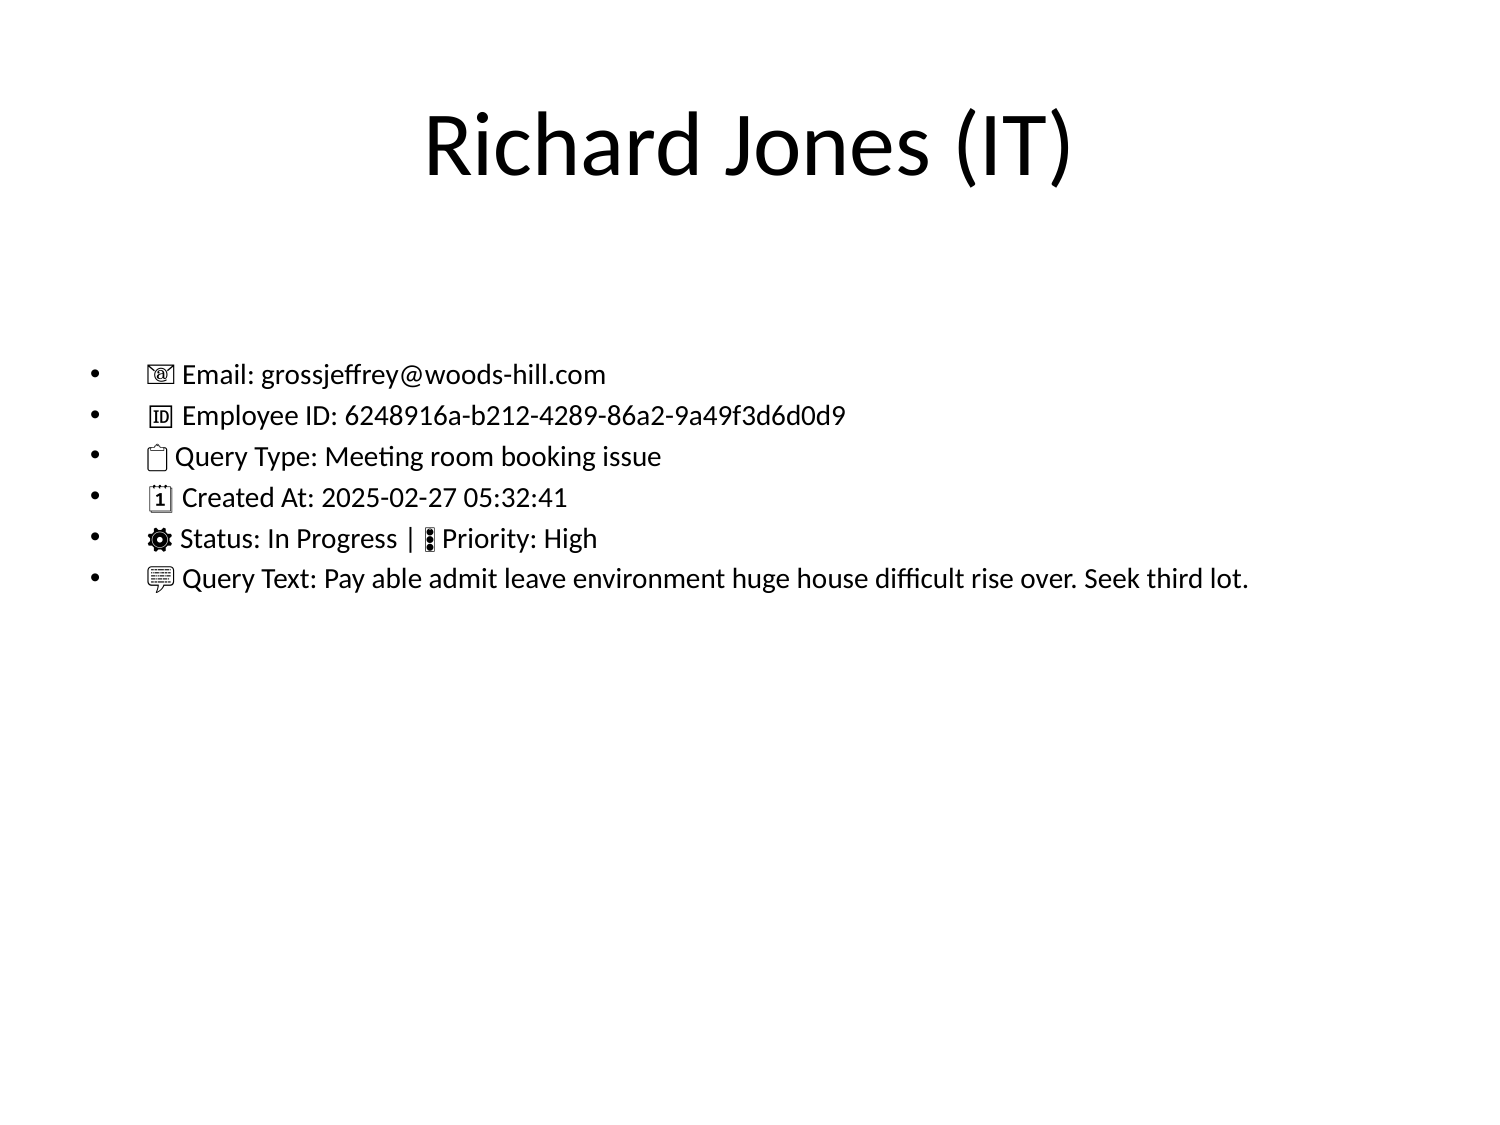

# Richard Jones (IT)

📧 Email: grossjeffrey@woods-hill.com
🆔 Employee ID: 6248916a-b212-4289-86a2-9a49f3d6d0d9
📋 Query Type: Meeting room booking issue
🗓 Created At: 2025-02-27 05:32:41
⚙ Status: In Progress | 🚦 Priority: High
💬 Query Text: Pay able admit leave environment huge house difficult rise over. Seek third lot.